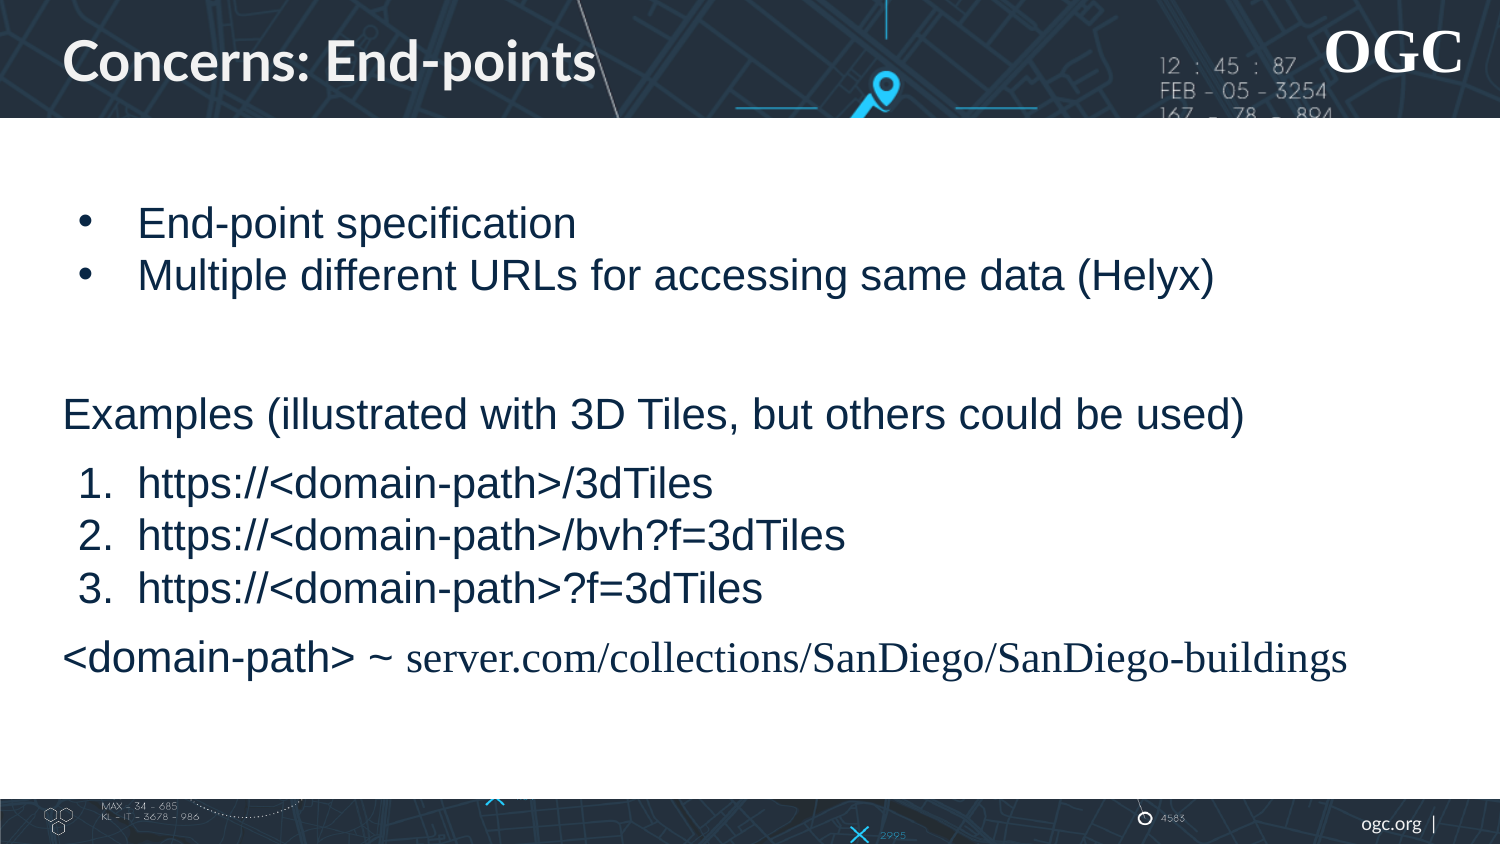

# Concerns: End-points
End-point specification
Multiple different URLs for accessing same data (Helyx)

Examples (illustrated with 3D Tiles, but others could be used)
https://<domain-path>/3dTiles
https://<domain-path>/bvh?f=3dTiles
https://<domain-path>?f=3dTiles
<domain-path> ~ server.com/collections/SanDiego/SanDiego-buildings